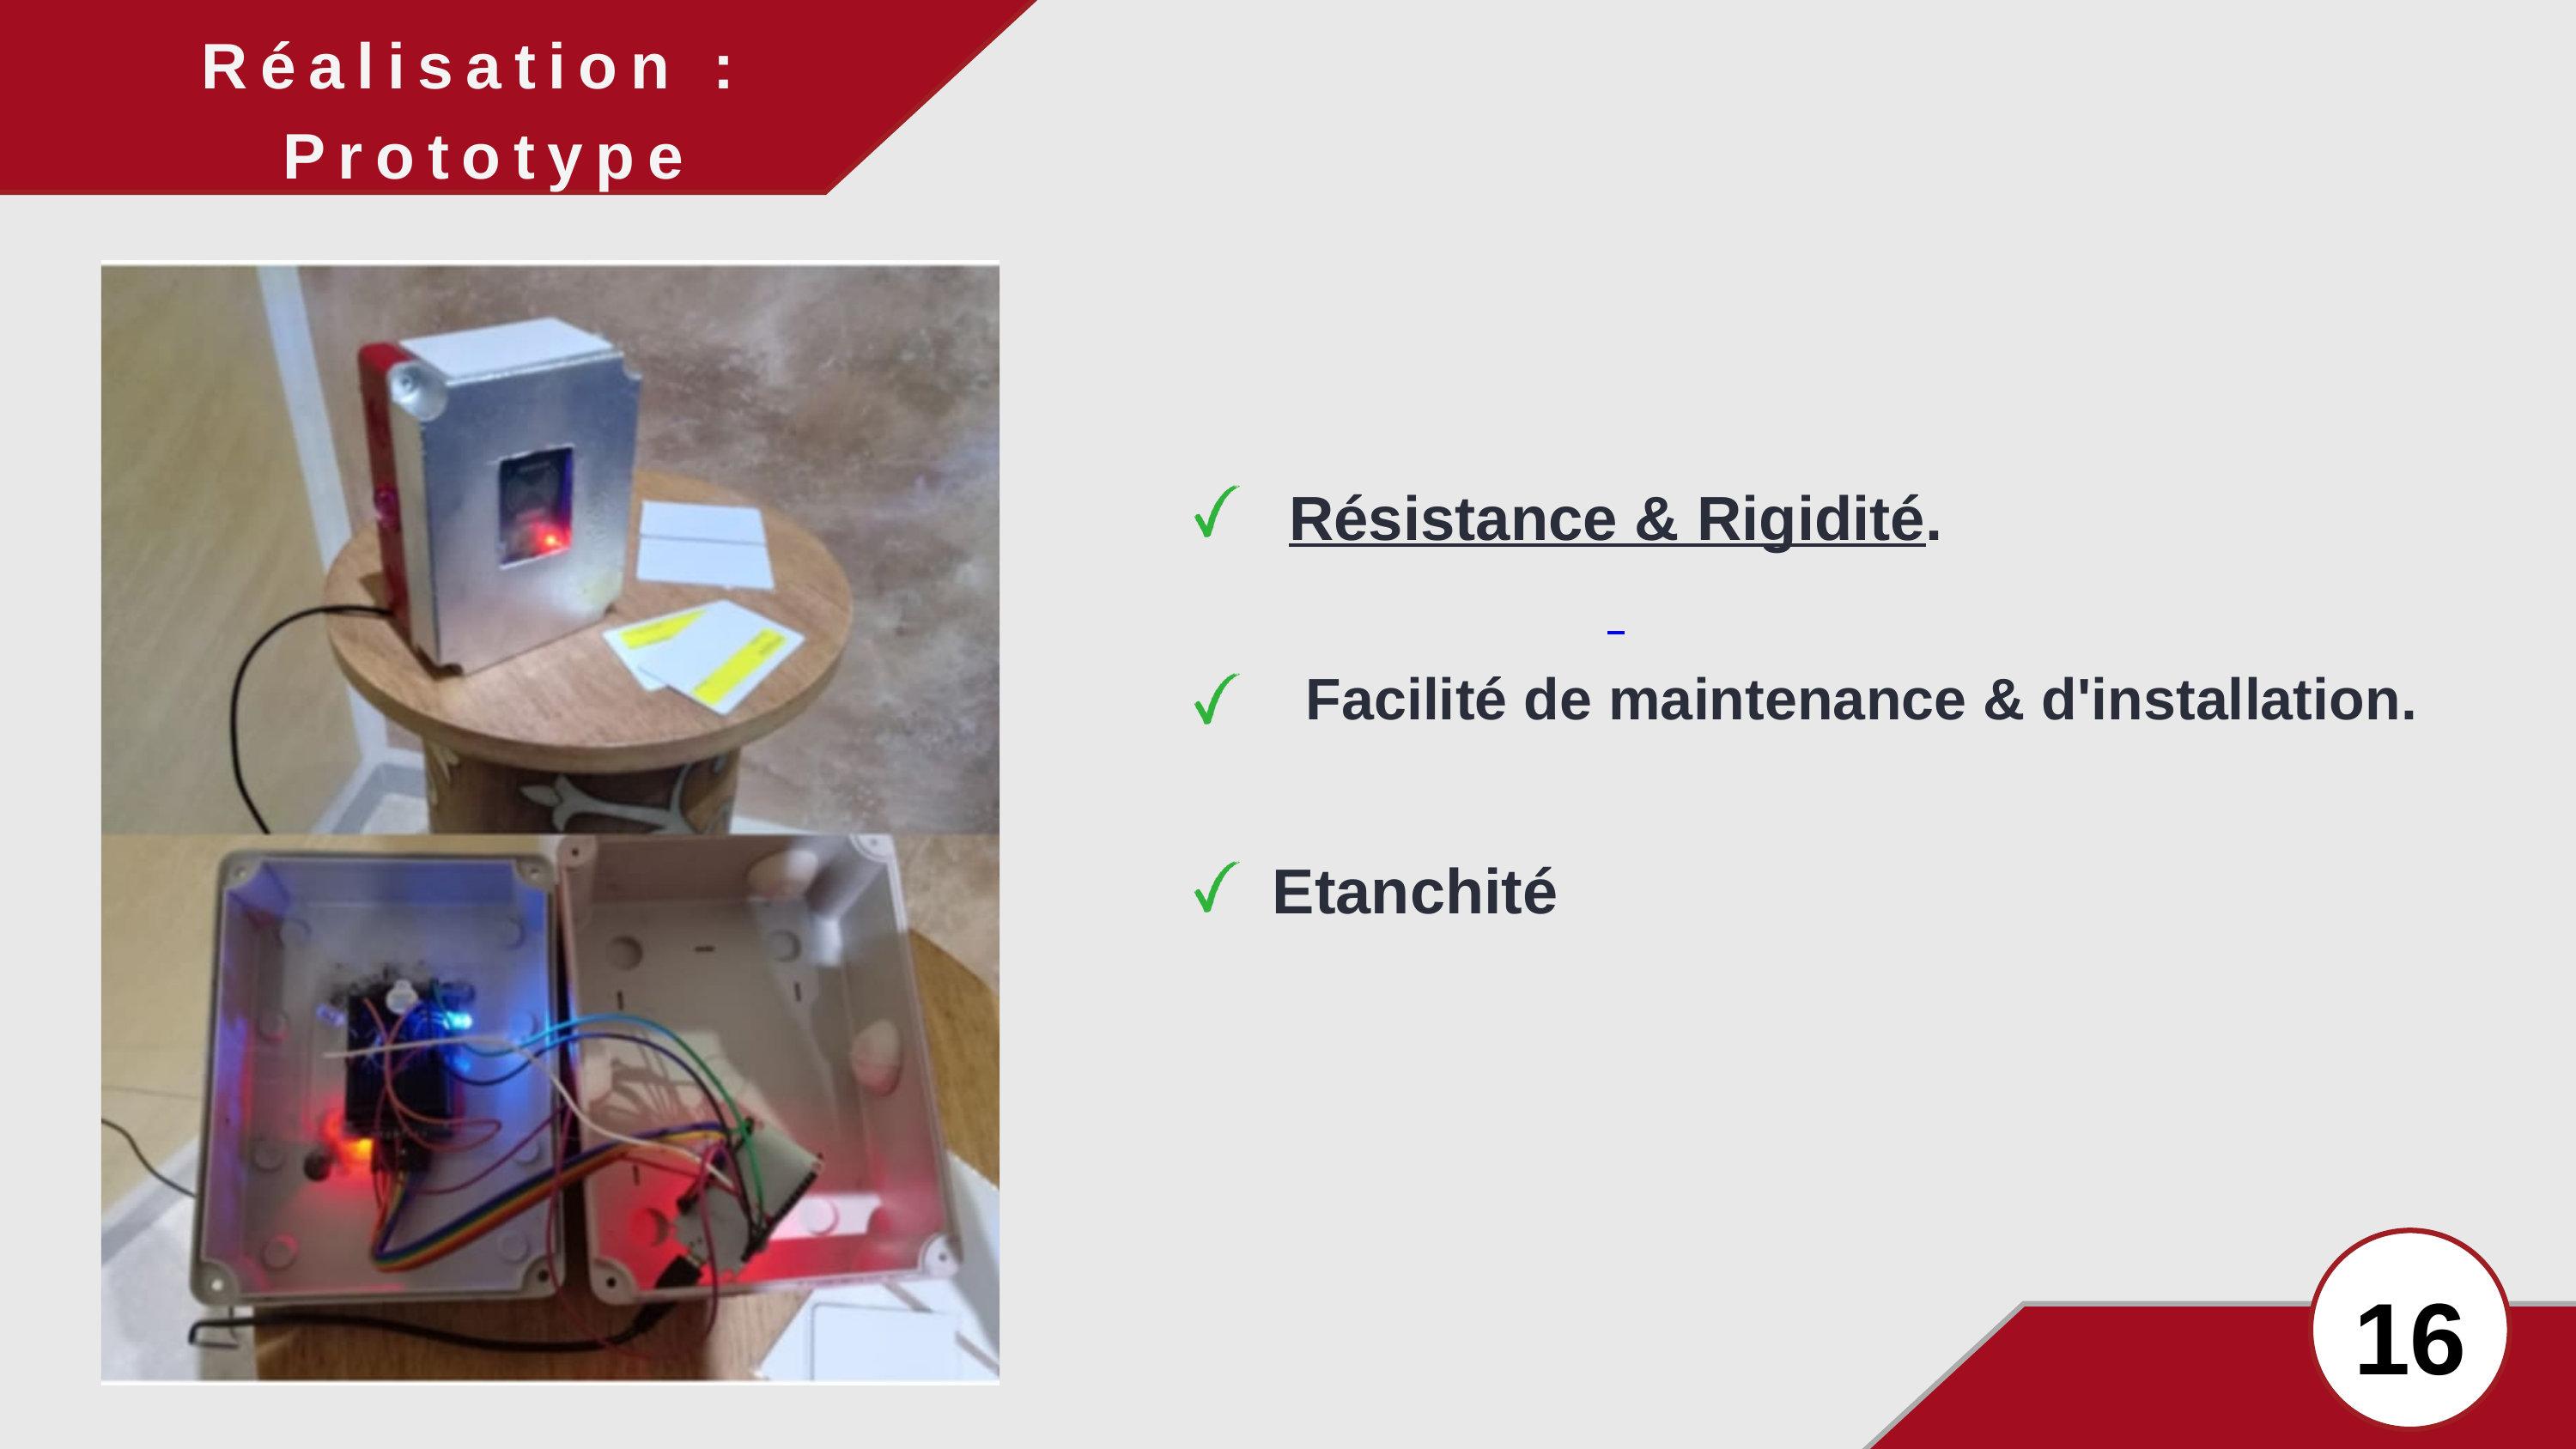

Réalisation :
Prototype

Résistance & Rigidité.

       Facilité de maintenance & d'installation.

Etanchité

16